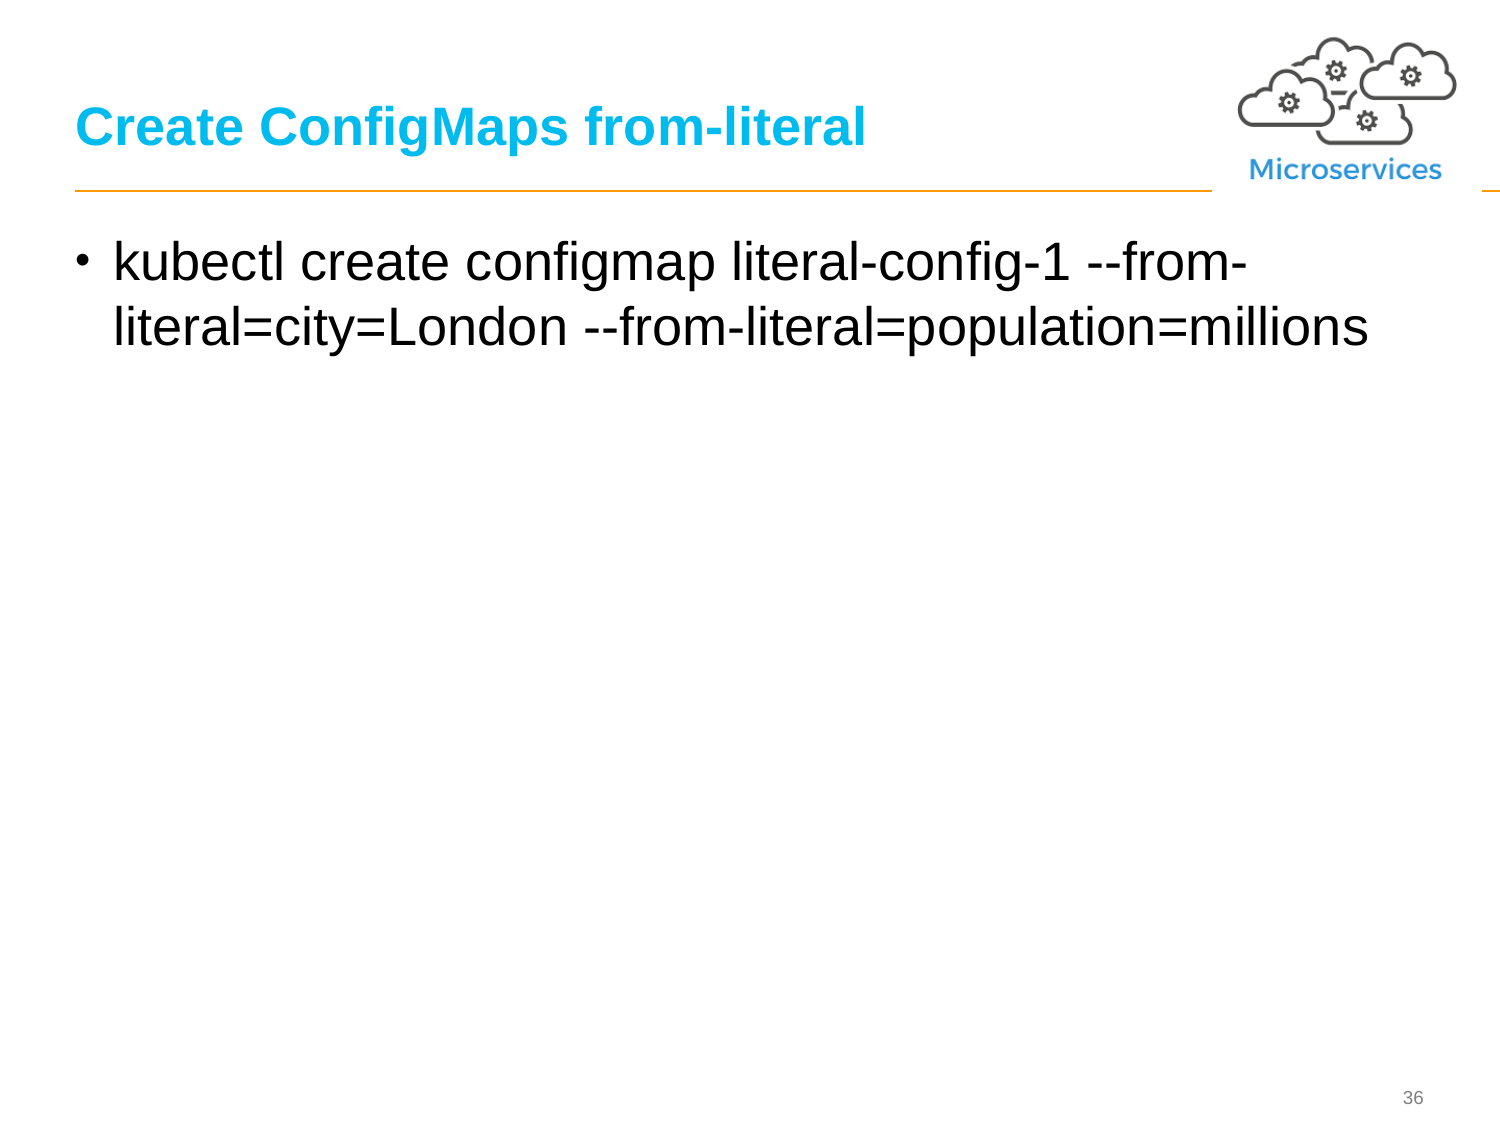

# Create ConfigMaps from-literal
kubectl create configmap literal-config-1 --from-literal=city=London --from-literal=population=millions